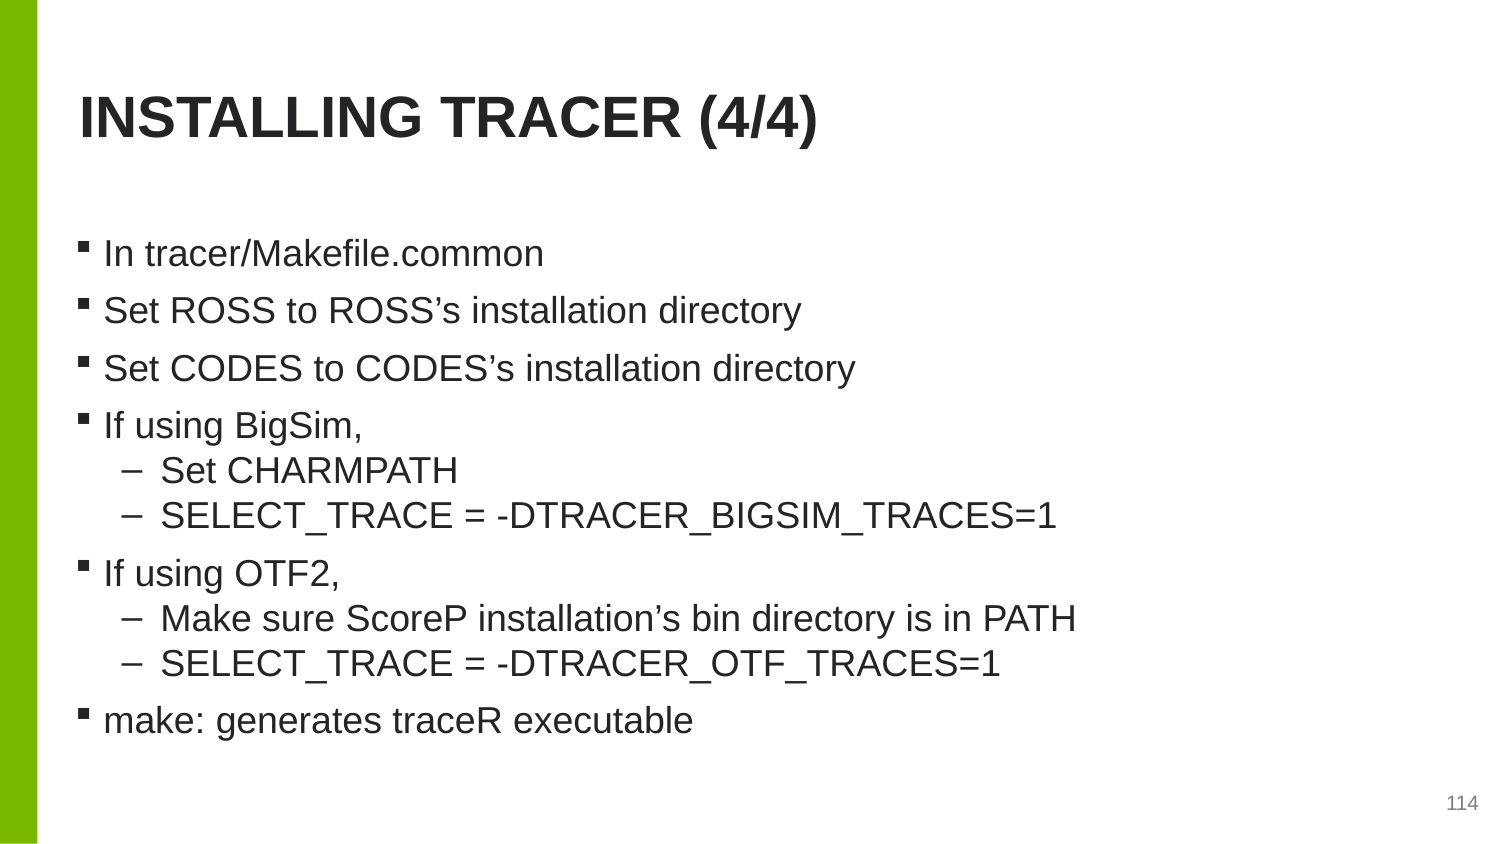

# Installing TraceR (4/4)
In tracer/Makefile.common
Set ROSS to ROSS’s installation directory
Set CODES to CODES’s installation directory
If using BigSim,
Set CHARMPATH
SELECT_TRACE = -DTRACER_BIGSIM_TRACES=1
If using OTF2,
Make sure ScoreP installation’s bin directory is in PATH
SELECT_TRACE = -DTRACER_OTF_TRACES=1
make: generates traceR executable
114